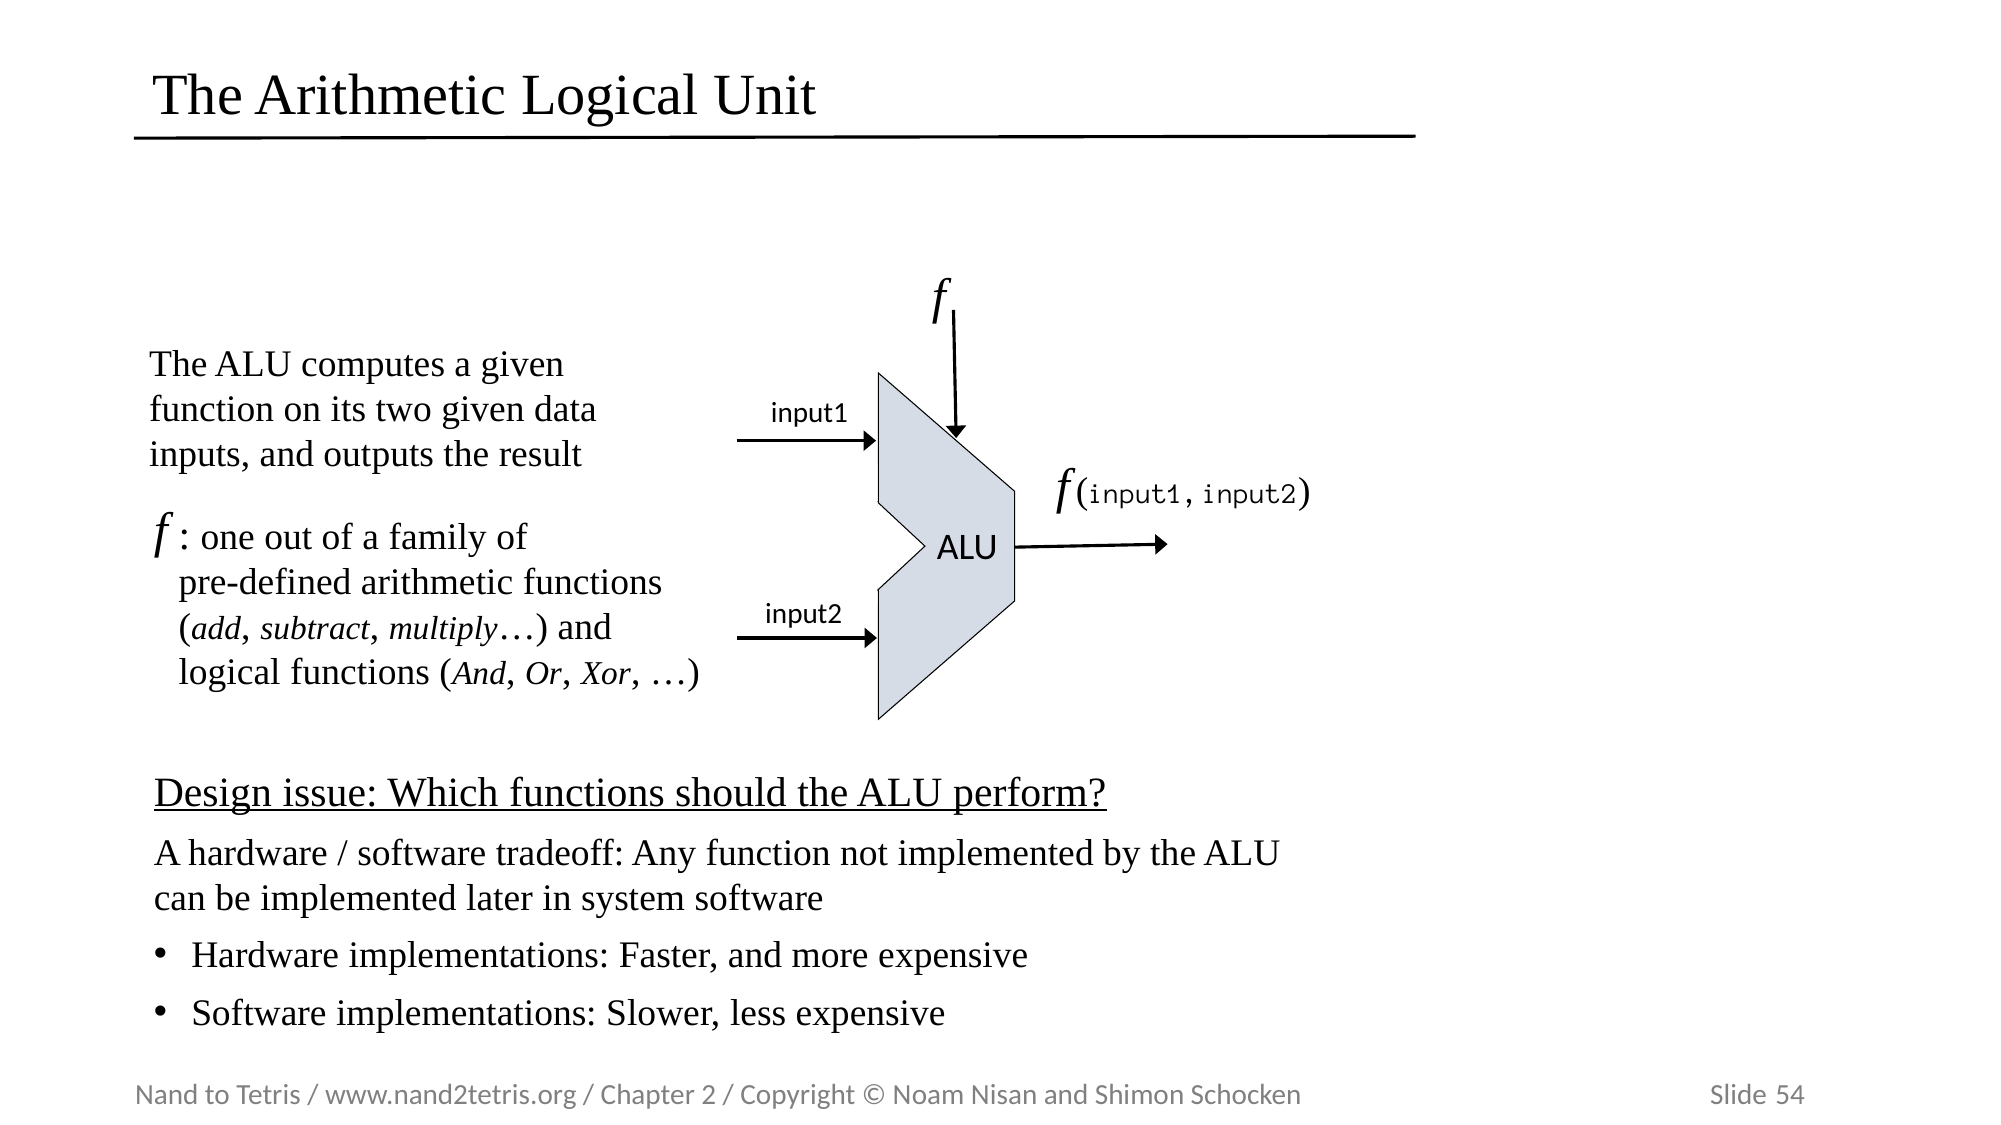

# The Arithmetic Logical Unit
f
The ALU computes a given function on its two given data inputs, and outputs the result
input1
f
(input1, input2)

f
: one out of a family of
pre-defined arithmetic functions (add, subtract, multiply…) and logical functions (And, Or, Xor, …)

ALU

input2
Design issue: Which functions should the ALU perform?
A hardware / software tradeoff: Any function not implemented by the ALU
can be implemented later in system software
Hardware implementations: Faster, and more expensive
Software implementations: Slower, less expensive